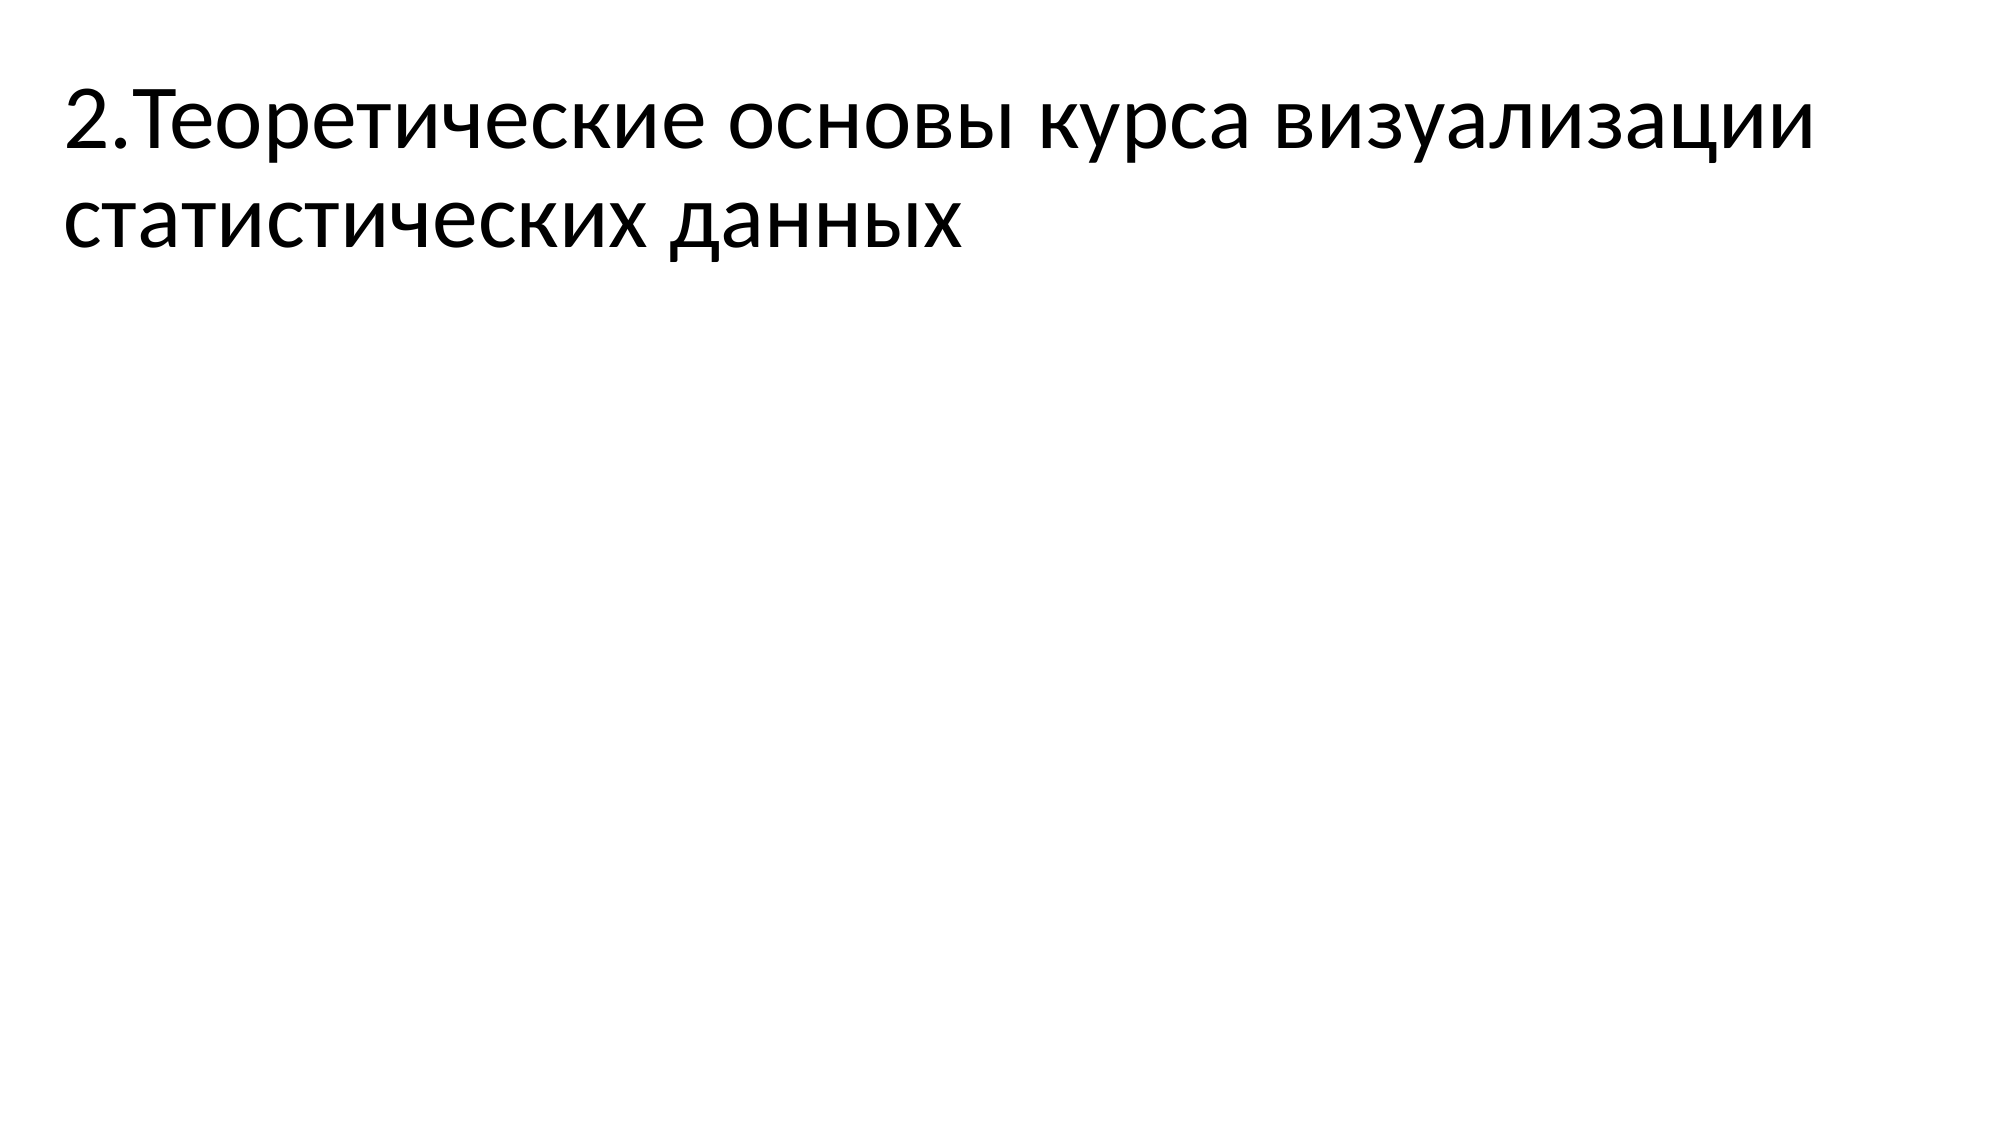

# 2.Теоретические основы курса визуализации статистических данных